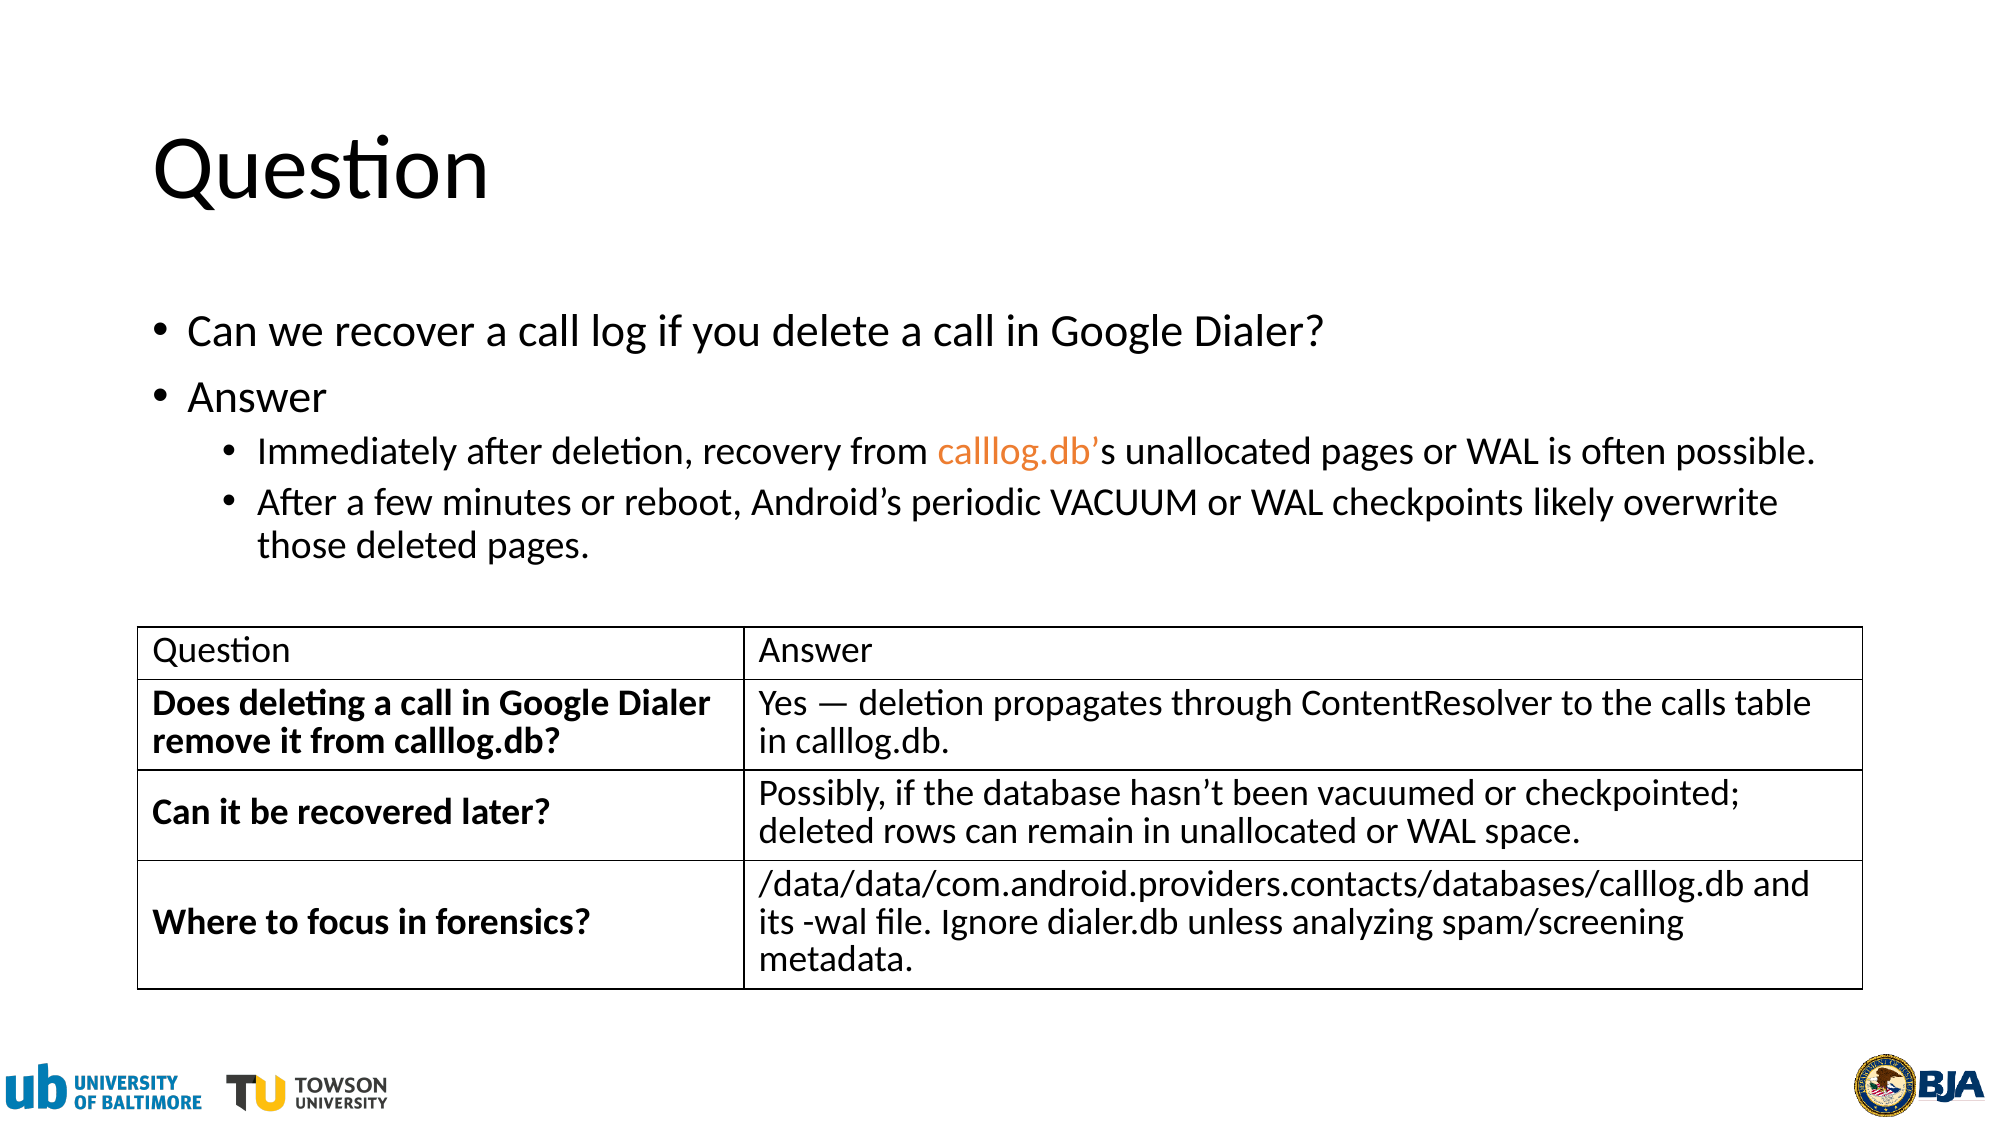

# Question
Can we recover a call log if you delete a call in Google Dialer?
Answer
Immediately after deletion, recovery from calllog.db’s unallocated pages or WAL is often possible.
After a few minutes or reboot, Android’s periodic VACUUM or WAL checkpoints likely overwrite those deleted pages.
| Question | Answer |
| --- | --- |
| Does deleting a call in Google Dialer remove it from calllog.db? | Yes — deletion propagates through ContentResolver to the calls table in calllog.db. |
| Can it be recovered later? | Possibly, if the database hasn’t been vacuumed or checkpointed; deleted rows can remain in unallocated or WAL space. |
| Where to focus in forensics? | /data/data/com.android.providers.contacts/databases/calllog.db and its -wal file. Ignore dialer.db unless analyzing spam/screening metadata. |